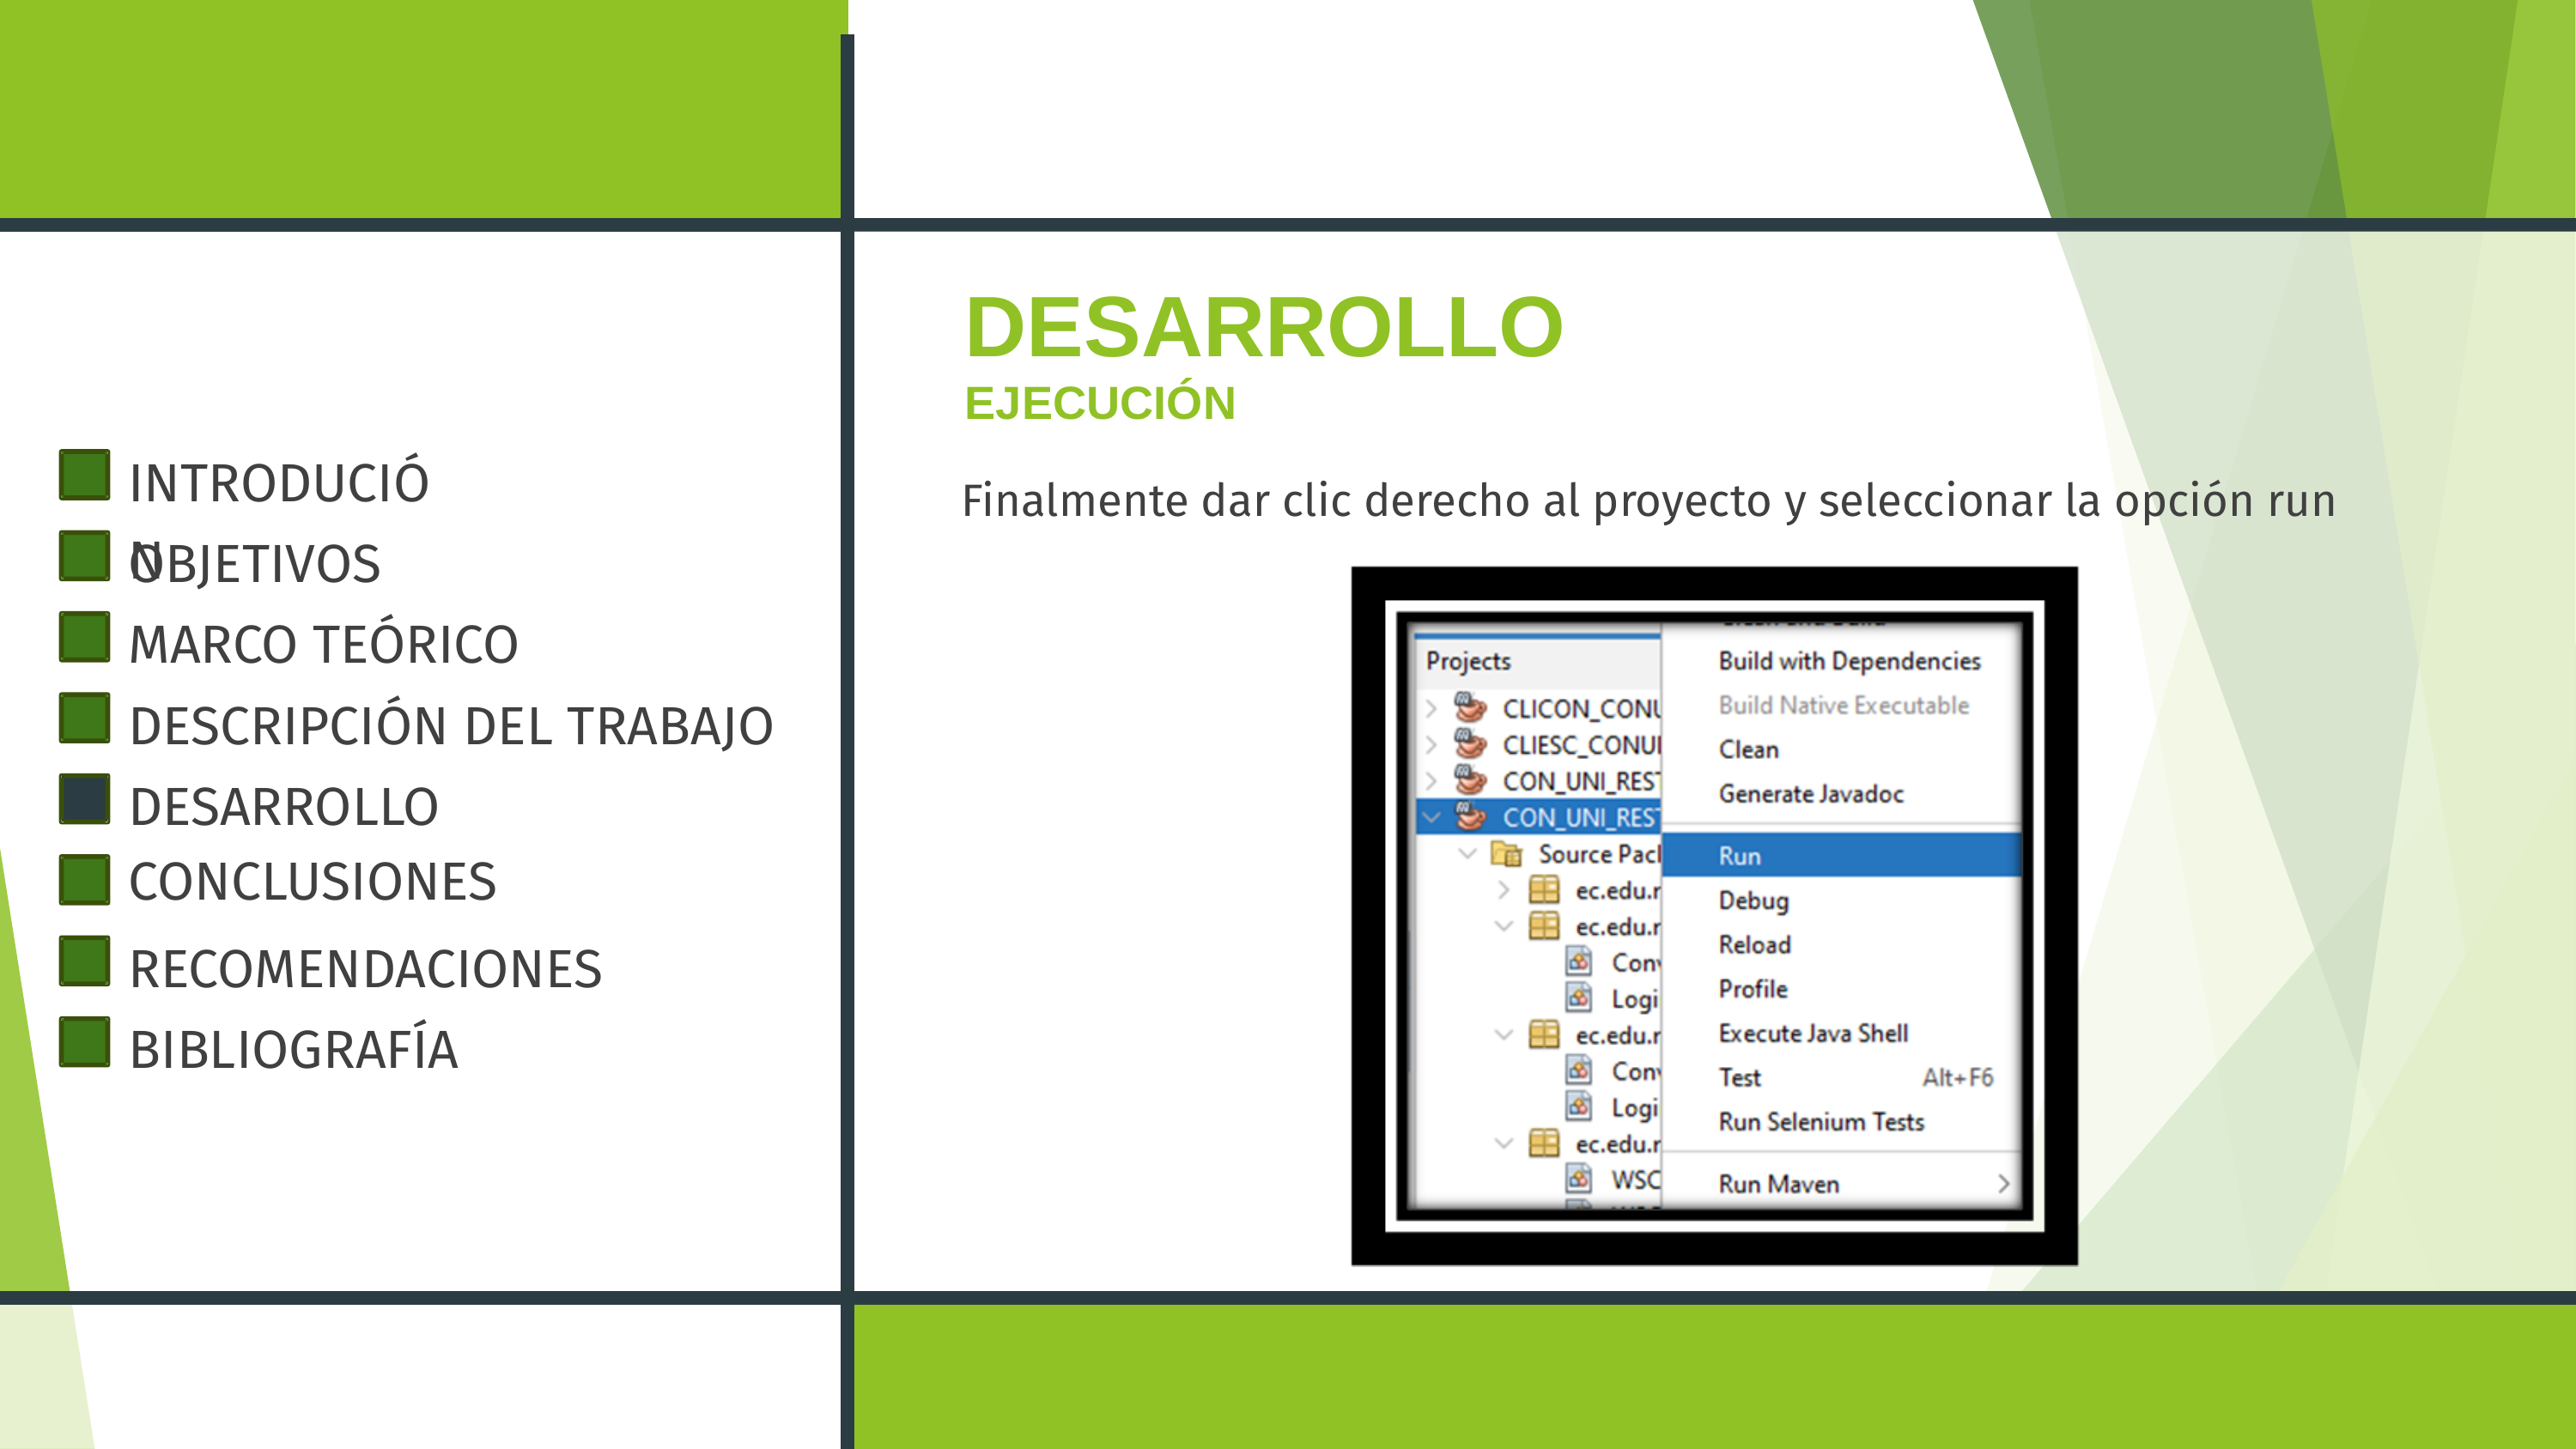

DESARROLLO
EJECUCIÓN
INTRODUCIÓN

OBJETIVOS

MARCO TEÓRICO

DESCRIPCIÓN DEL TRABAJO

DESARROLLO

CONCLUSIONES

RECOMENDACIONES

BIBLIOGRAFÍA

Finalmente dar clic derecho al proyecto y seleccionar la opción run